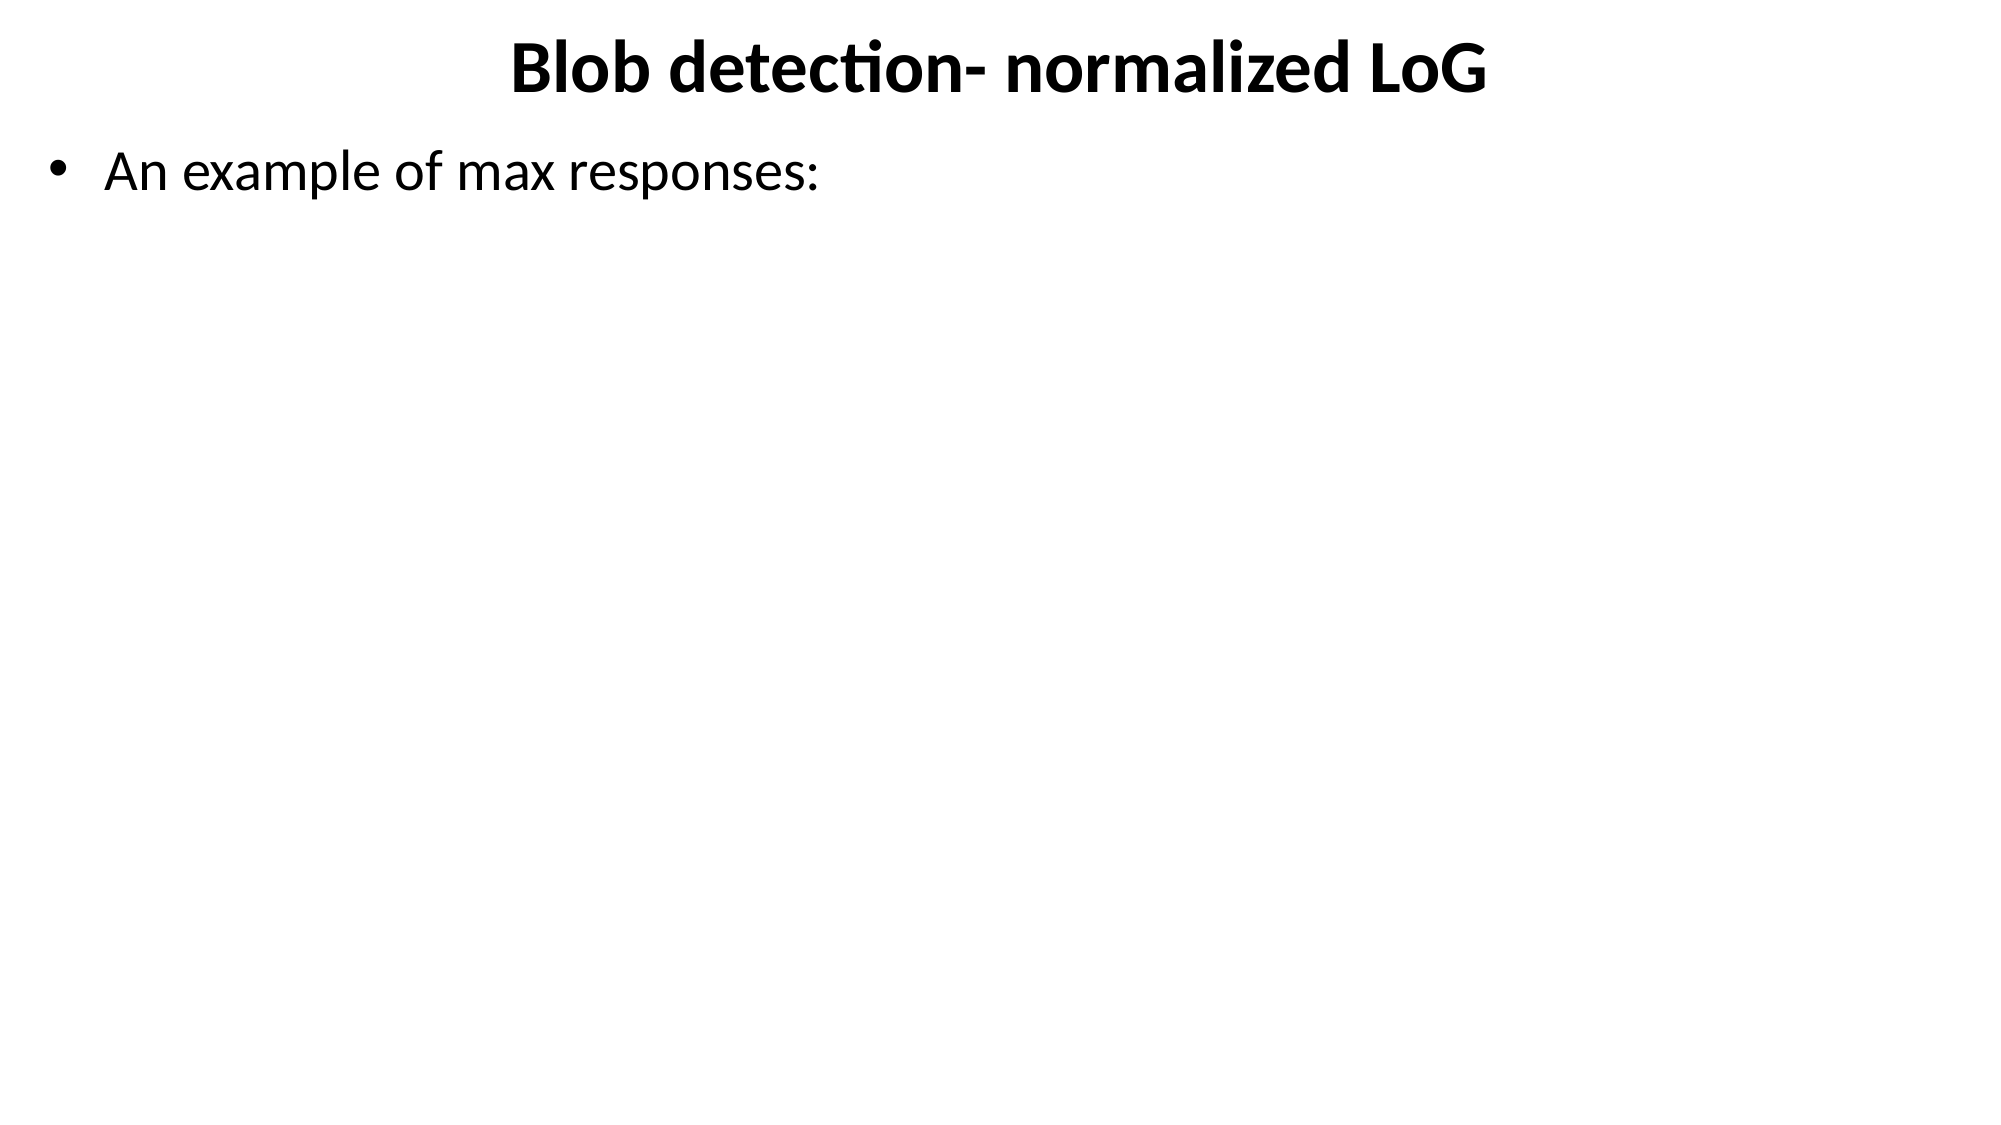

# Blob detection- normalized LoG
An example of max responses: